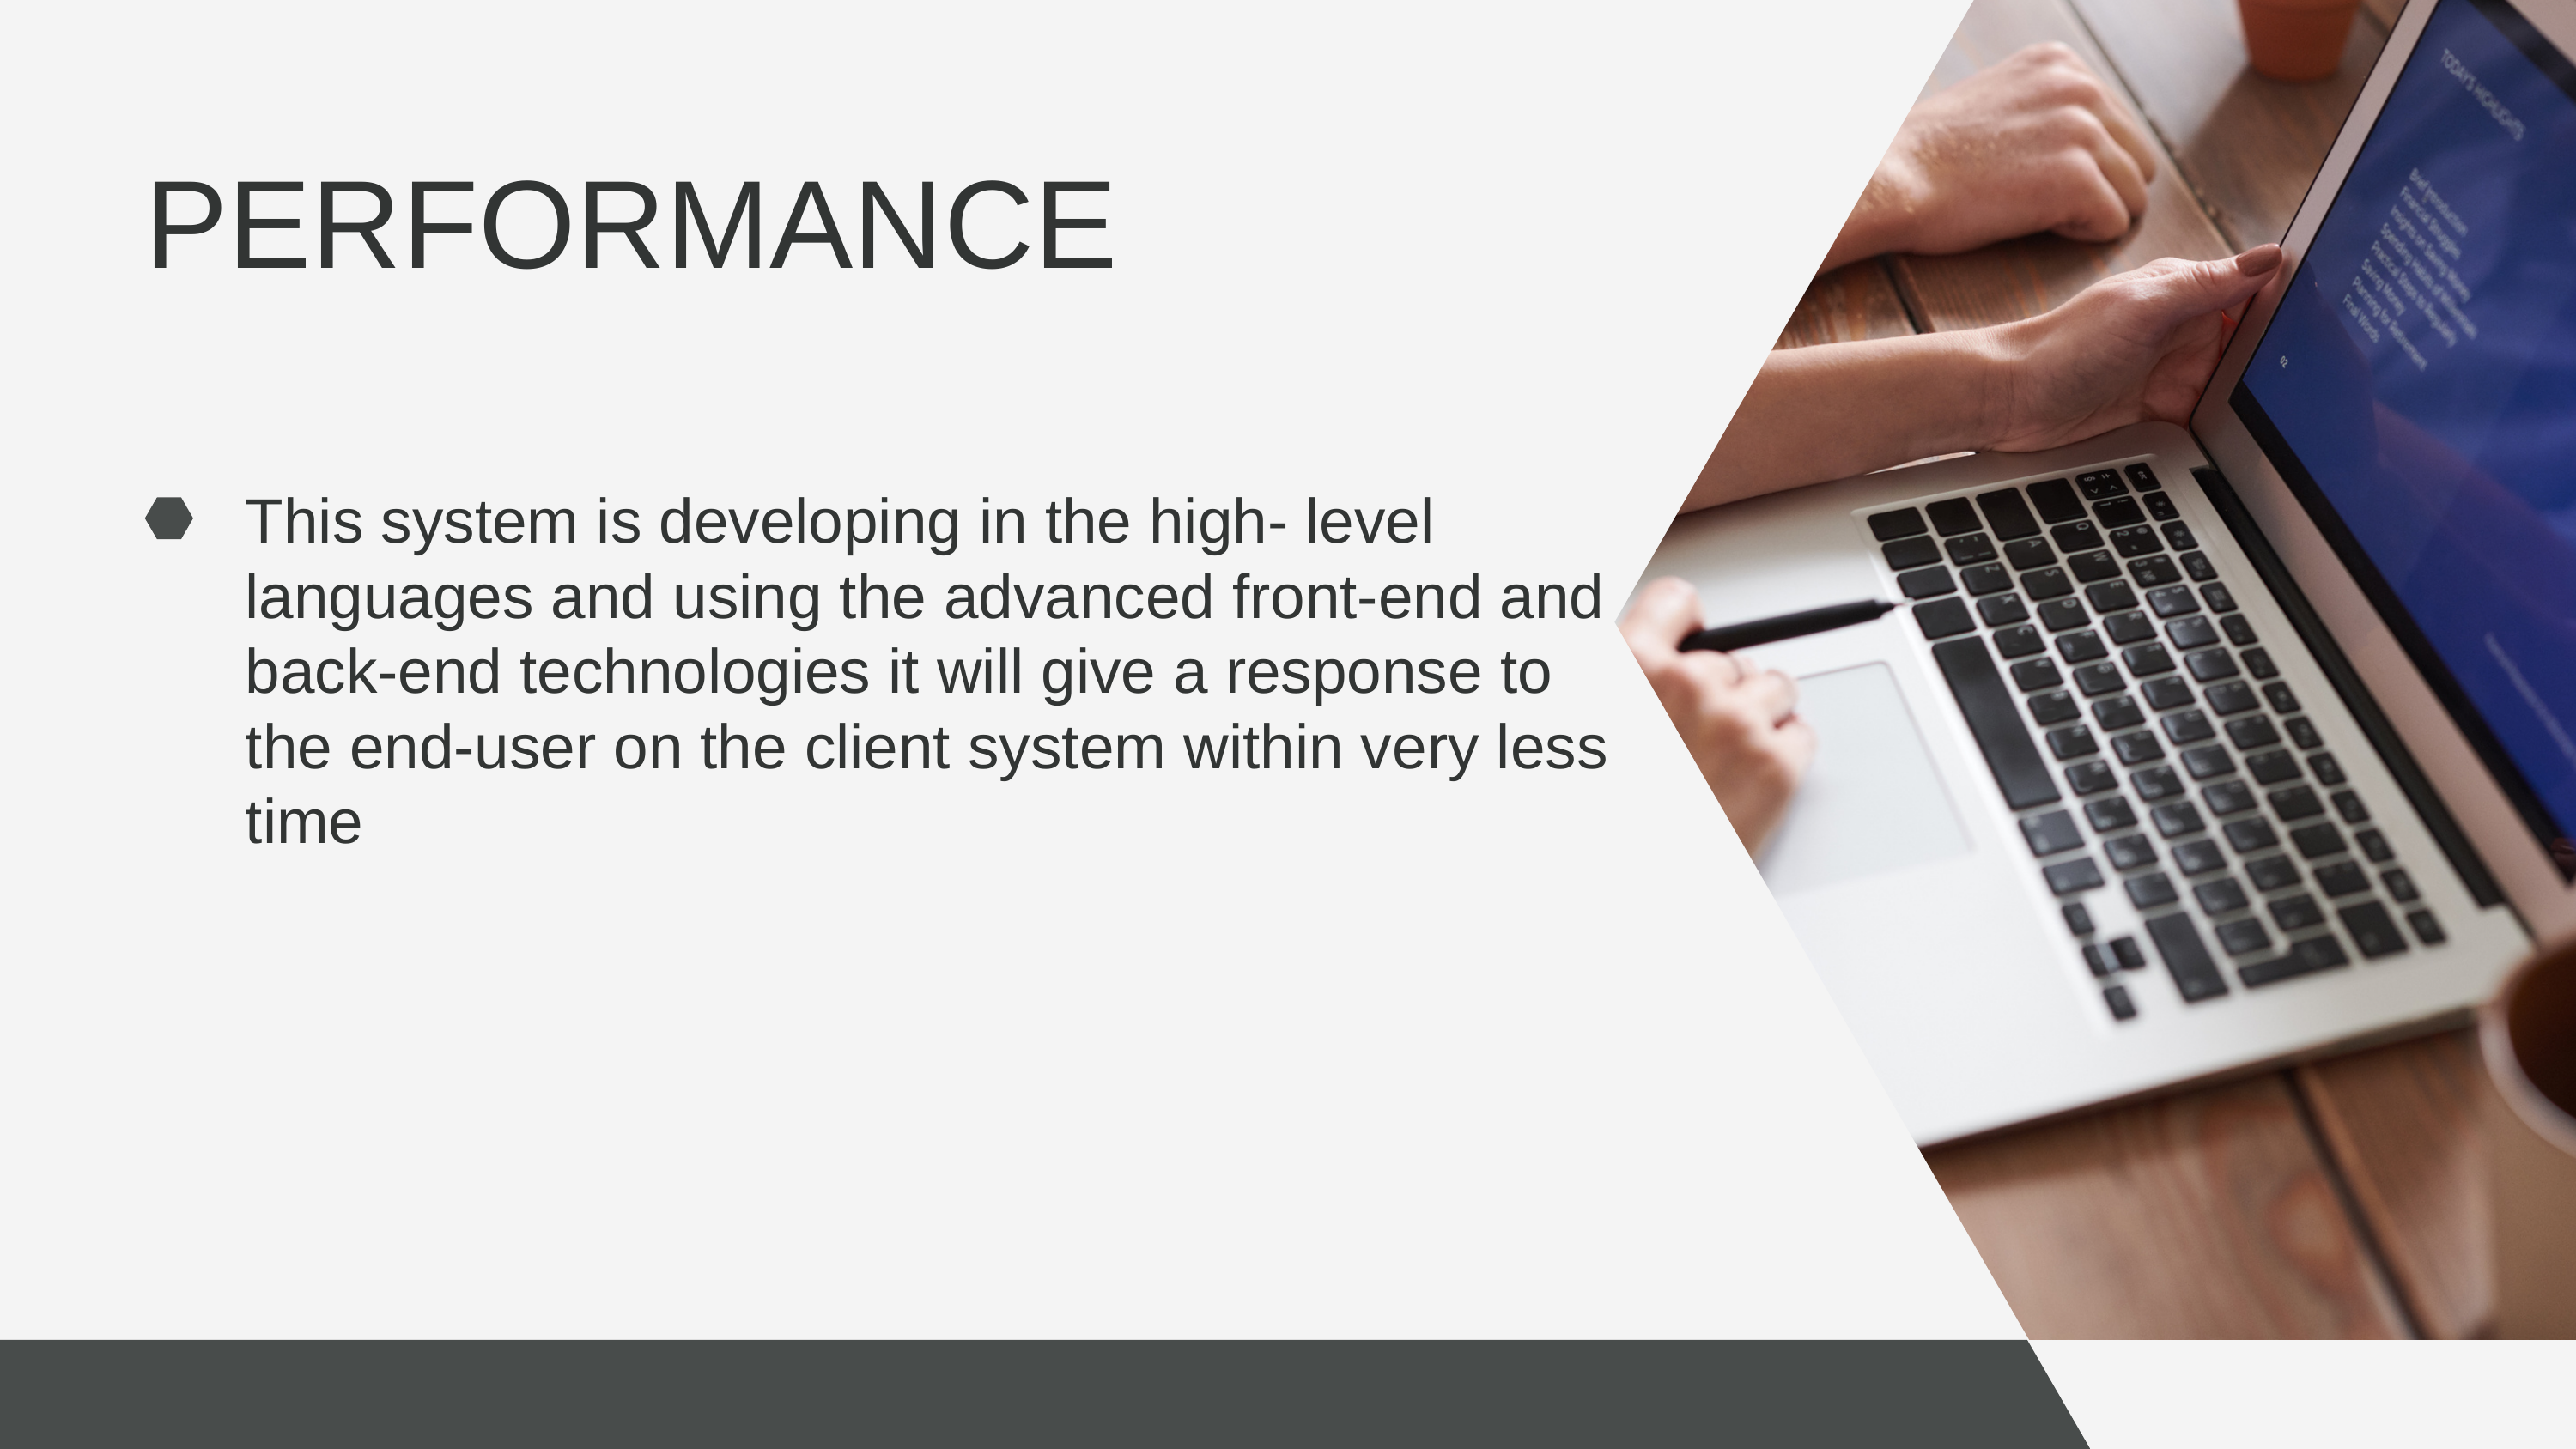

PERFORMANCE
This system is developing in the high- level languages and using the advanced front-end and back-end technologies it will give a response to the end-user on the client system within very less time